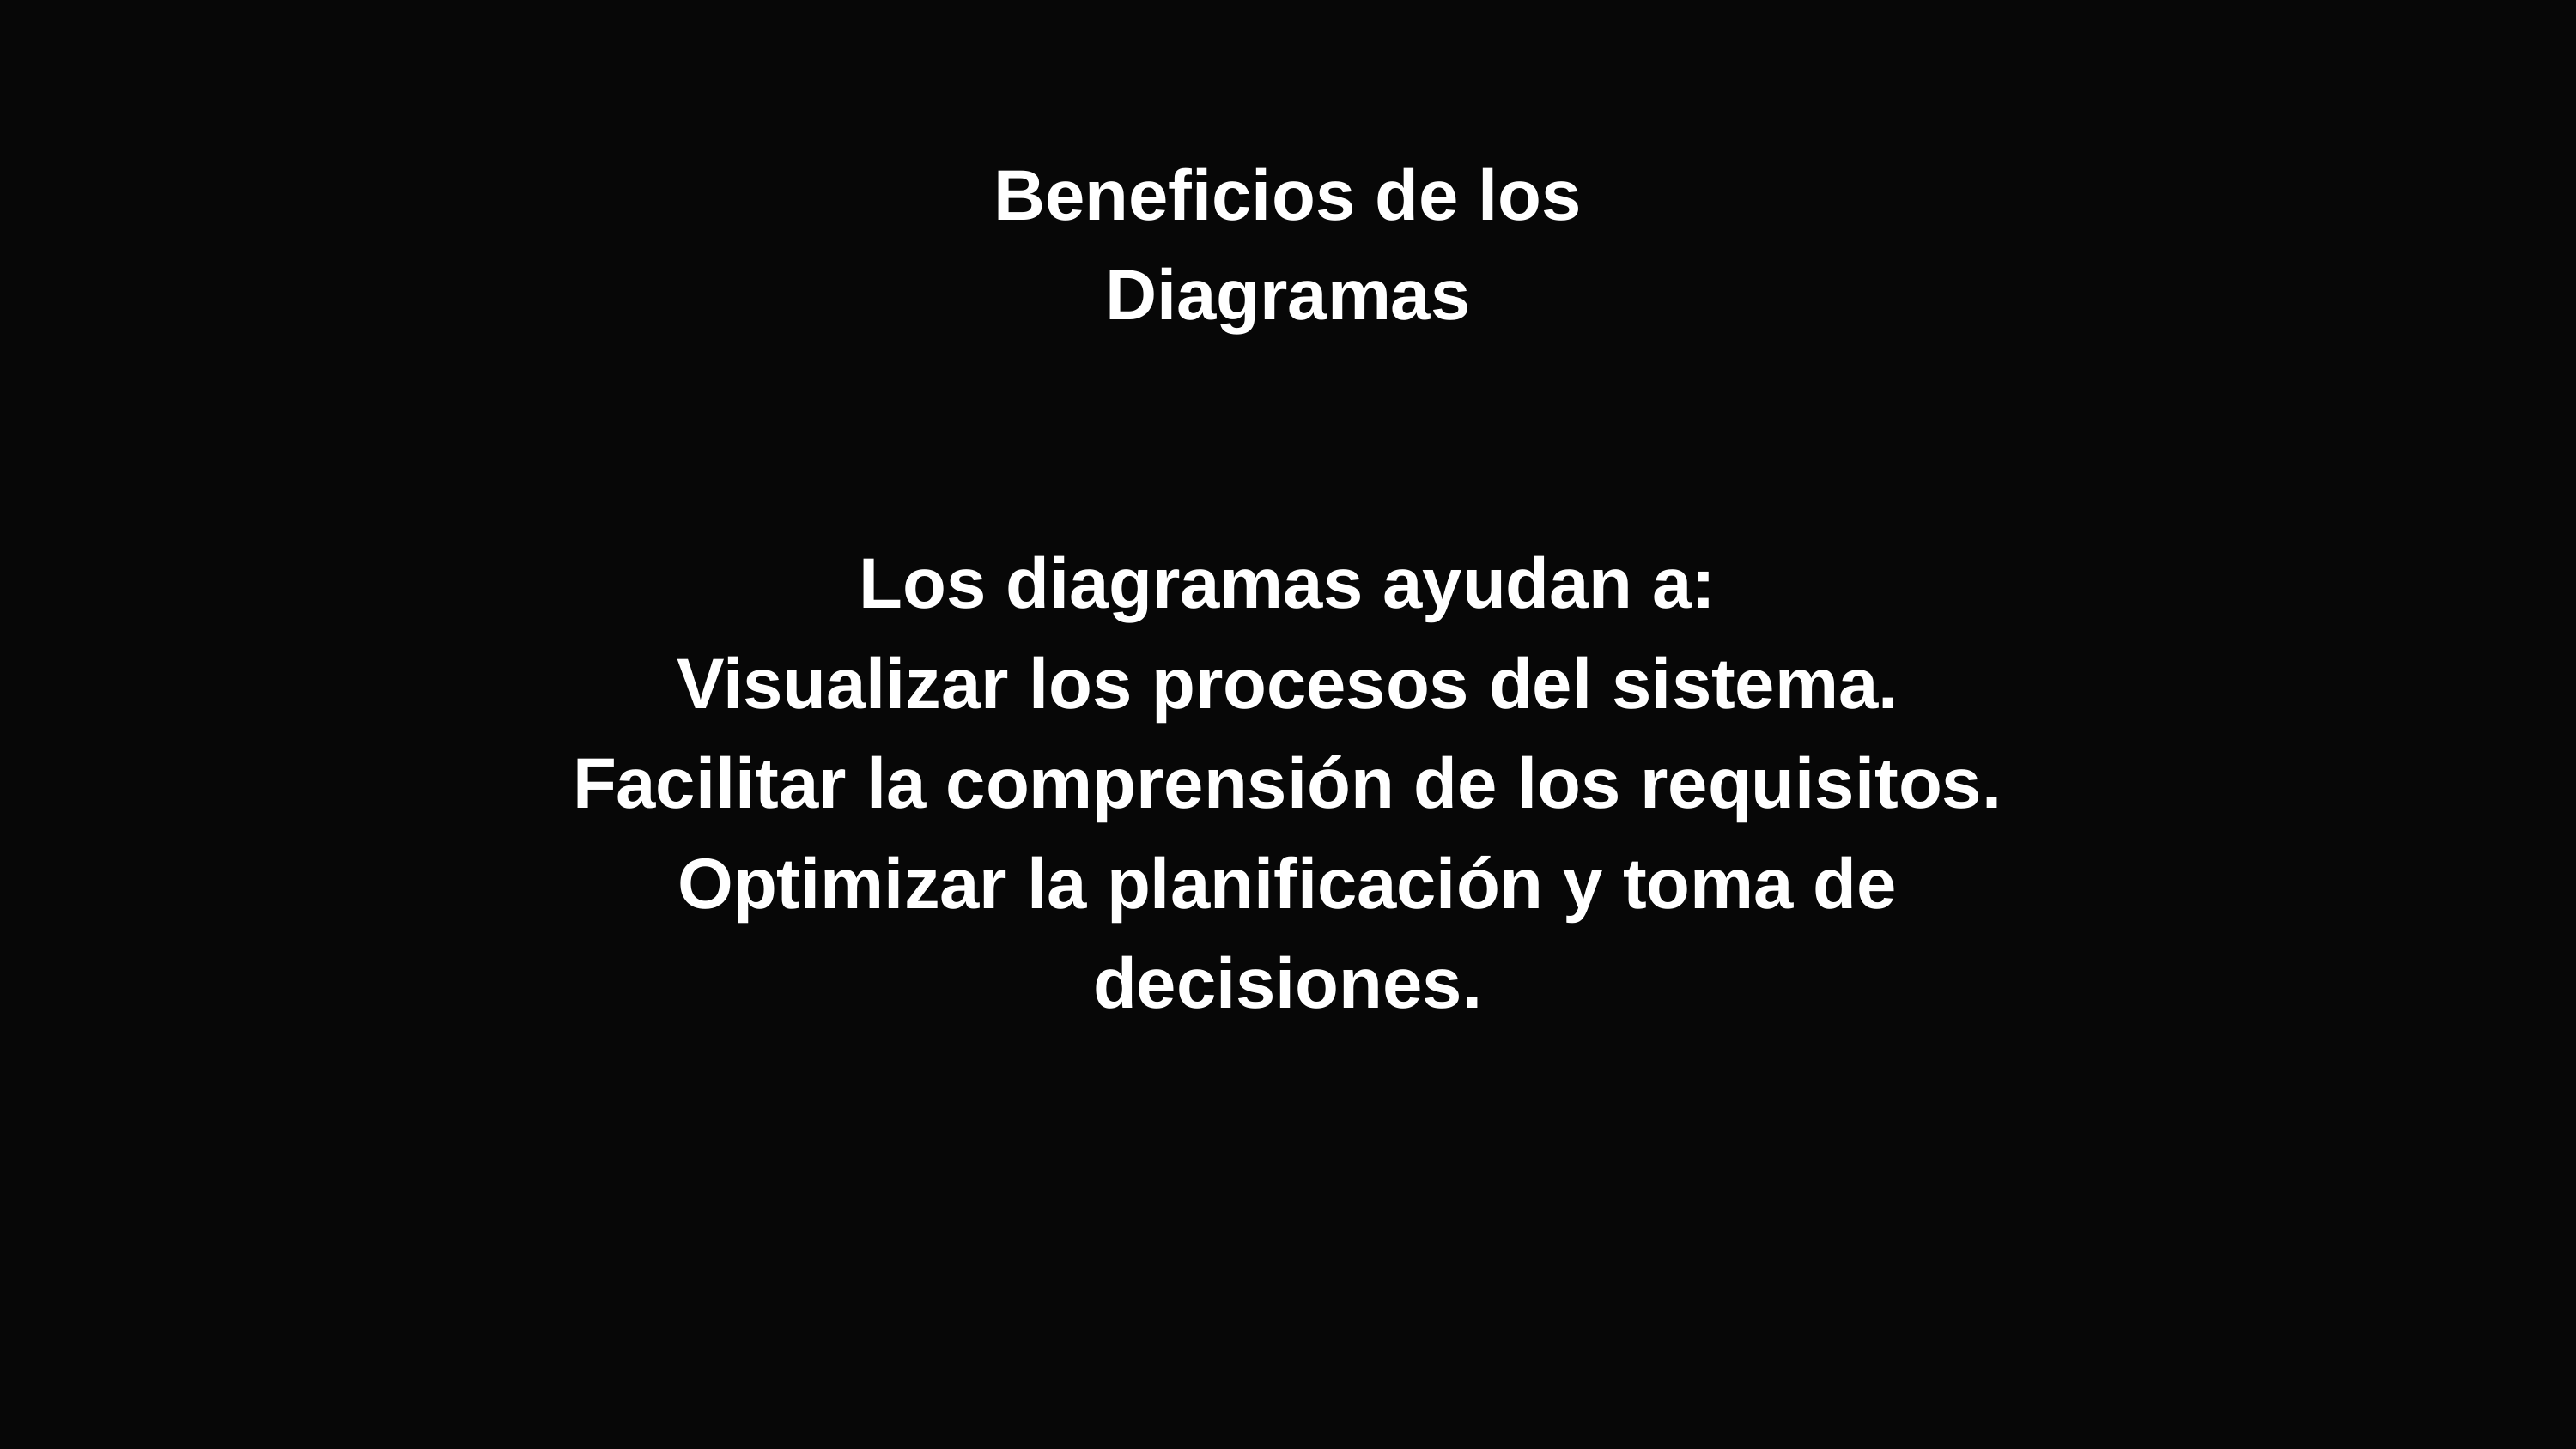

Beneficios de los Diagramas
Los diagramas ayudan a:
Visualizar los procesos del sistema.
Facilitar la comprensión de los requisitos.
Optimizar la planificación y toma de decisiones.